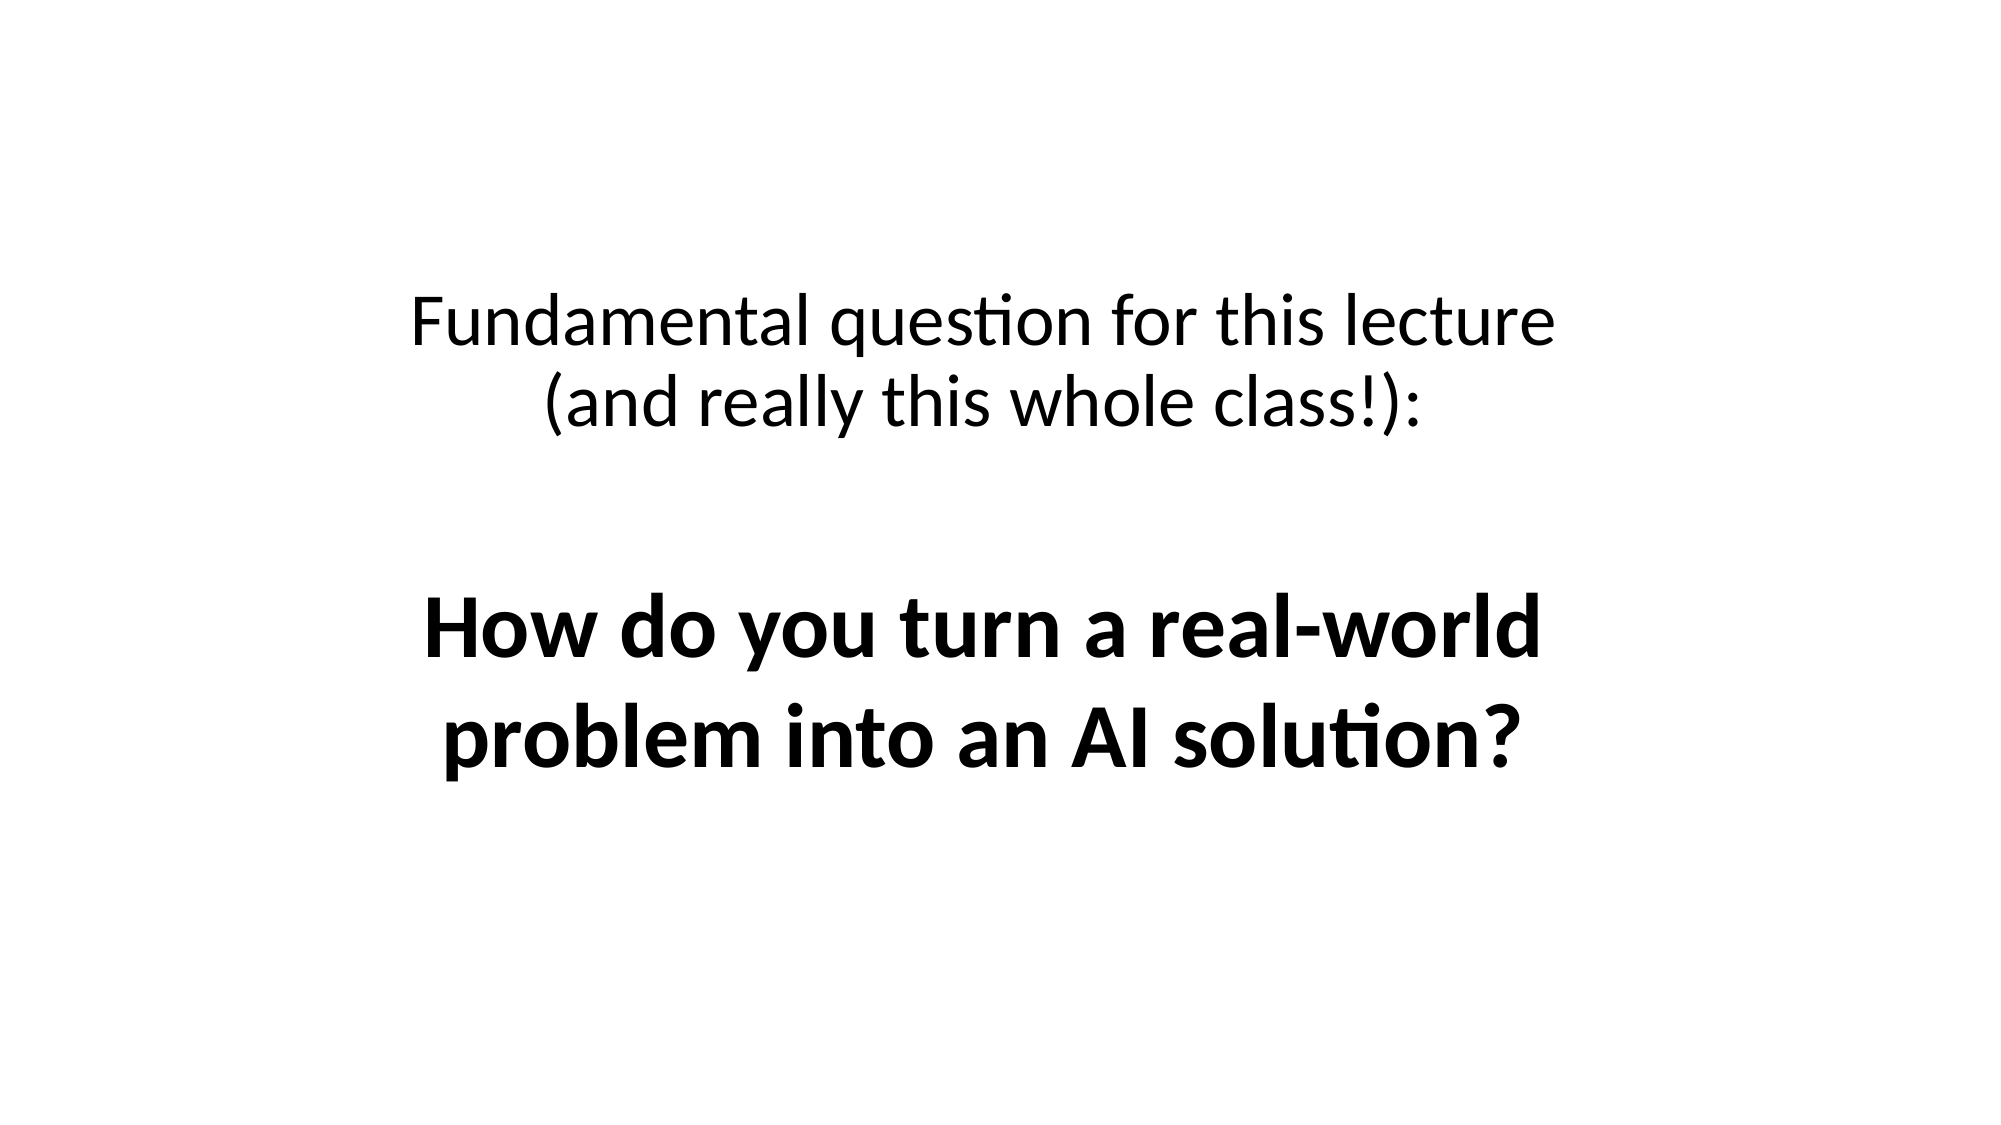

Fundamental question for this lecture (and really this whole class!):
How do you turn a real-world problem into an AI solution?